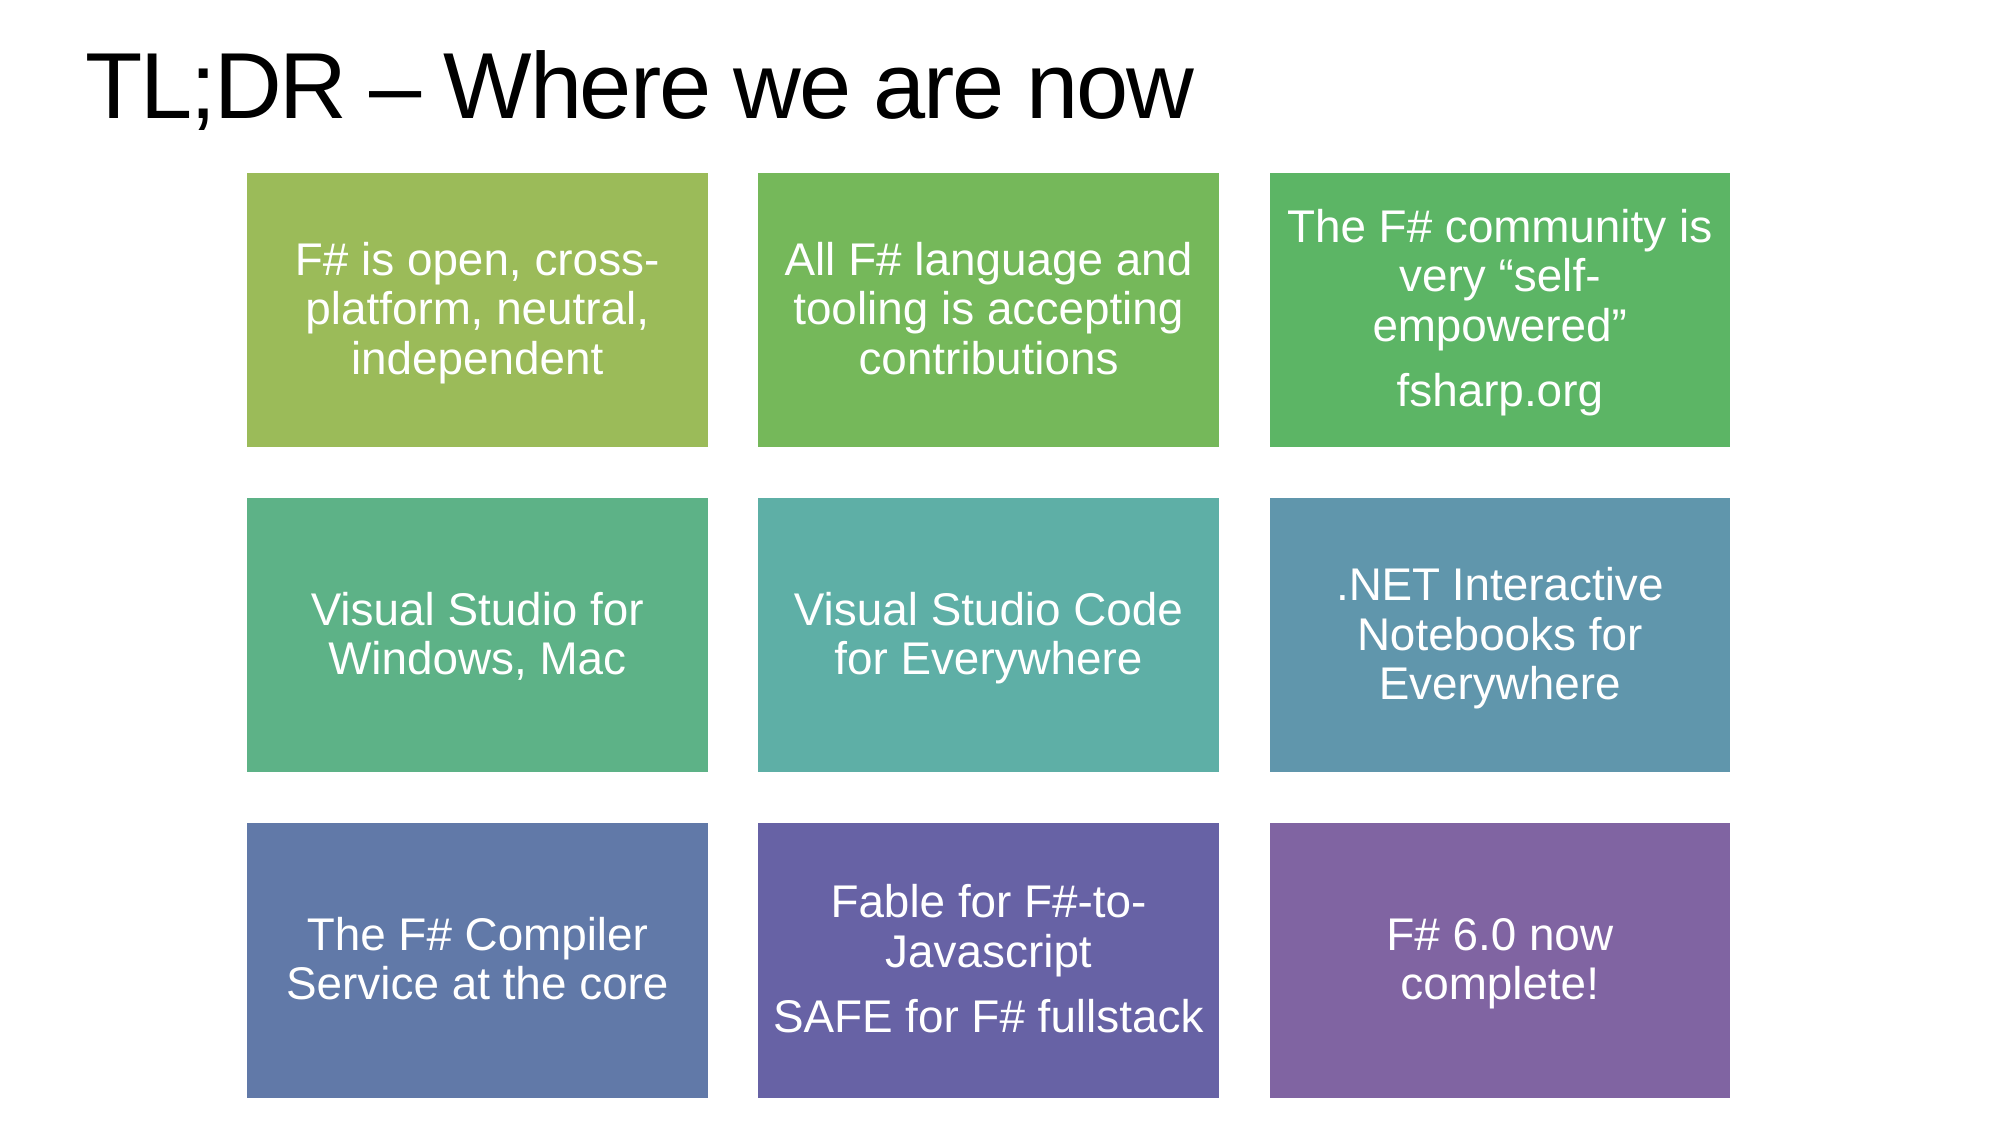

# TL;DR – Where we are now
F# is open, cross-platform, neutral, independent
All F# language and tooling is accepting contributions
The F# community is very “self-empowered”
fsharp.org
Visual Studio for Windows, Mac
Visual Studio Code for Everywhere
.NET Interactive Notebooks for Everywhere
The F# Compiler Service at the core
Fable for F#-to-Javascript
SAFE for F# fullstack
F# 6.0 now complete!